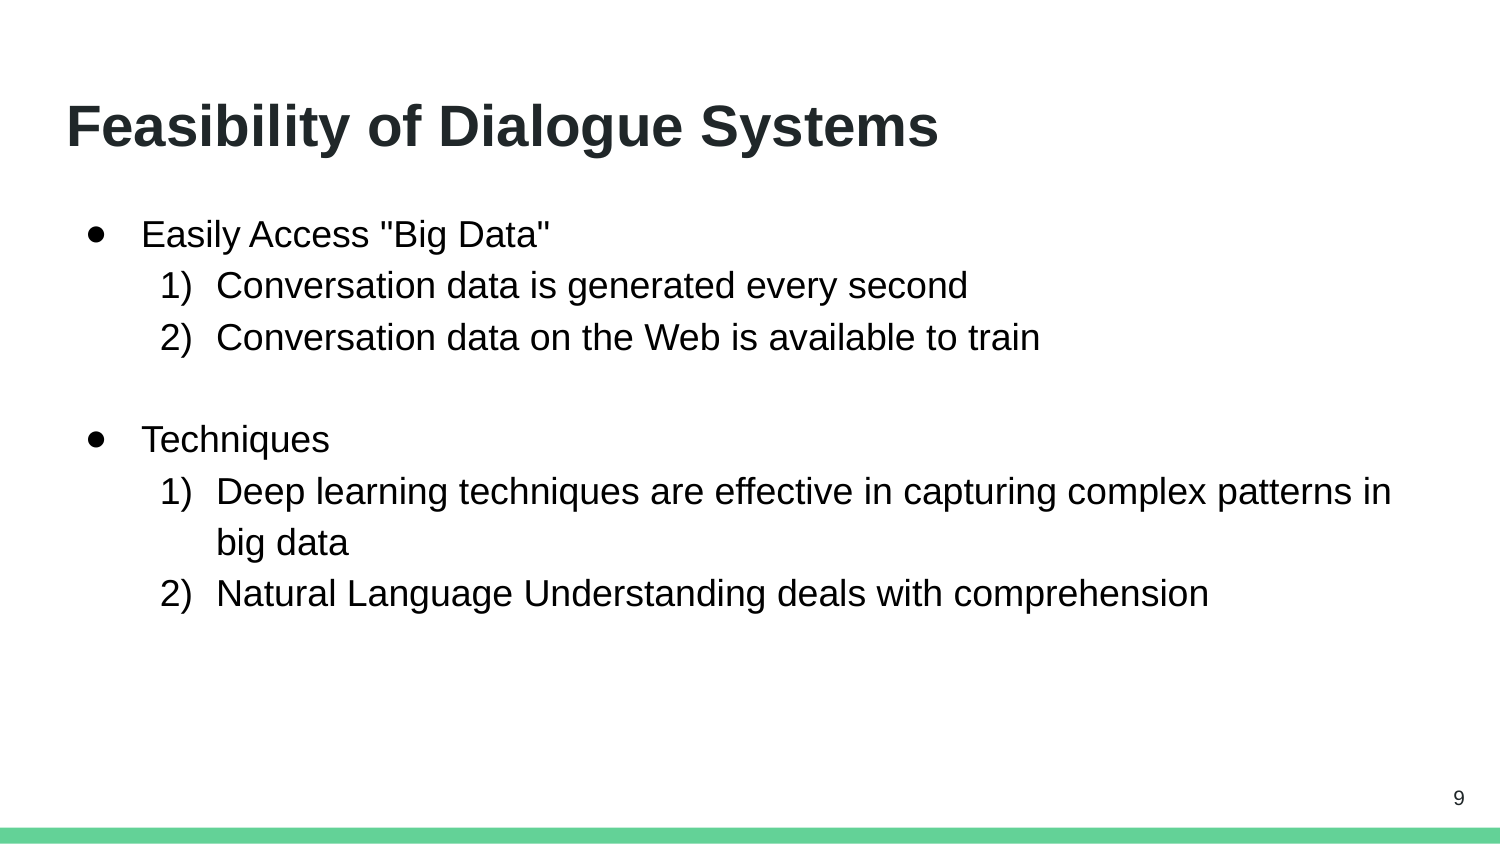

# Feasibility of Dialogue Systems
Easily Access "Big Data"
Conversation data is generated every second
Conversation data on the Web is available to train

Techniques
Deep learning techniques are effective in capturing complex patterns in big data
Natural Language Understanding deals with comprehension

9